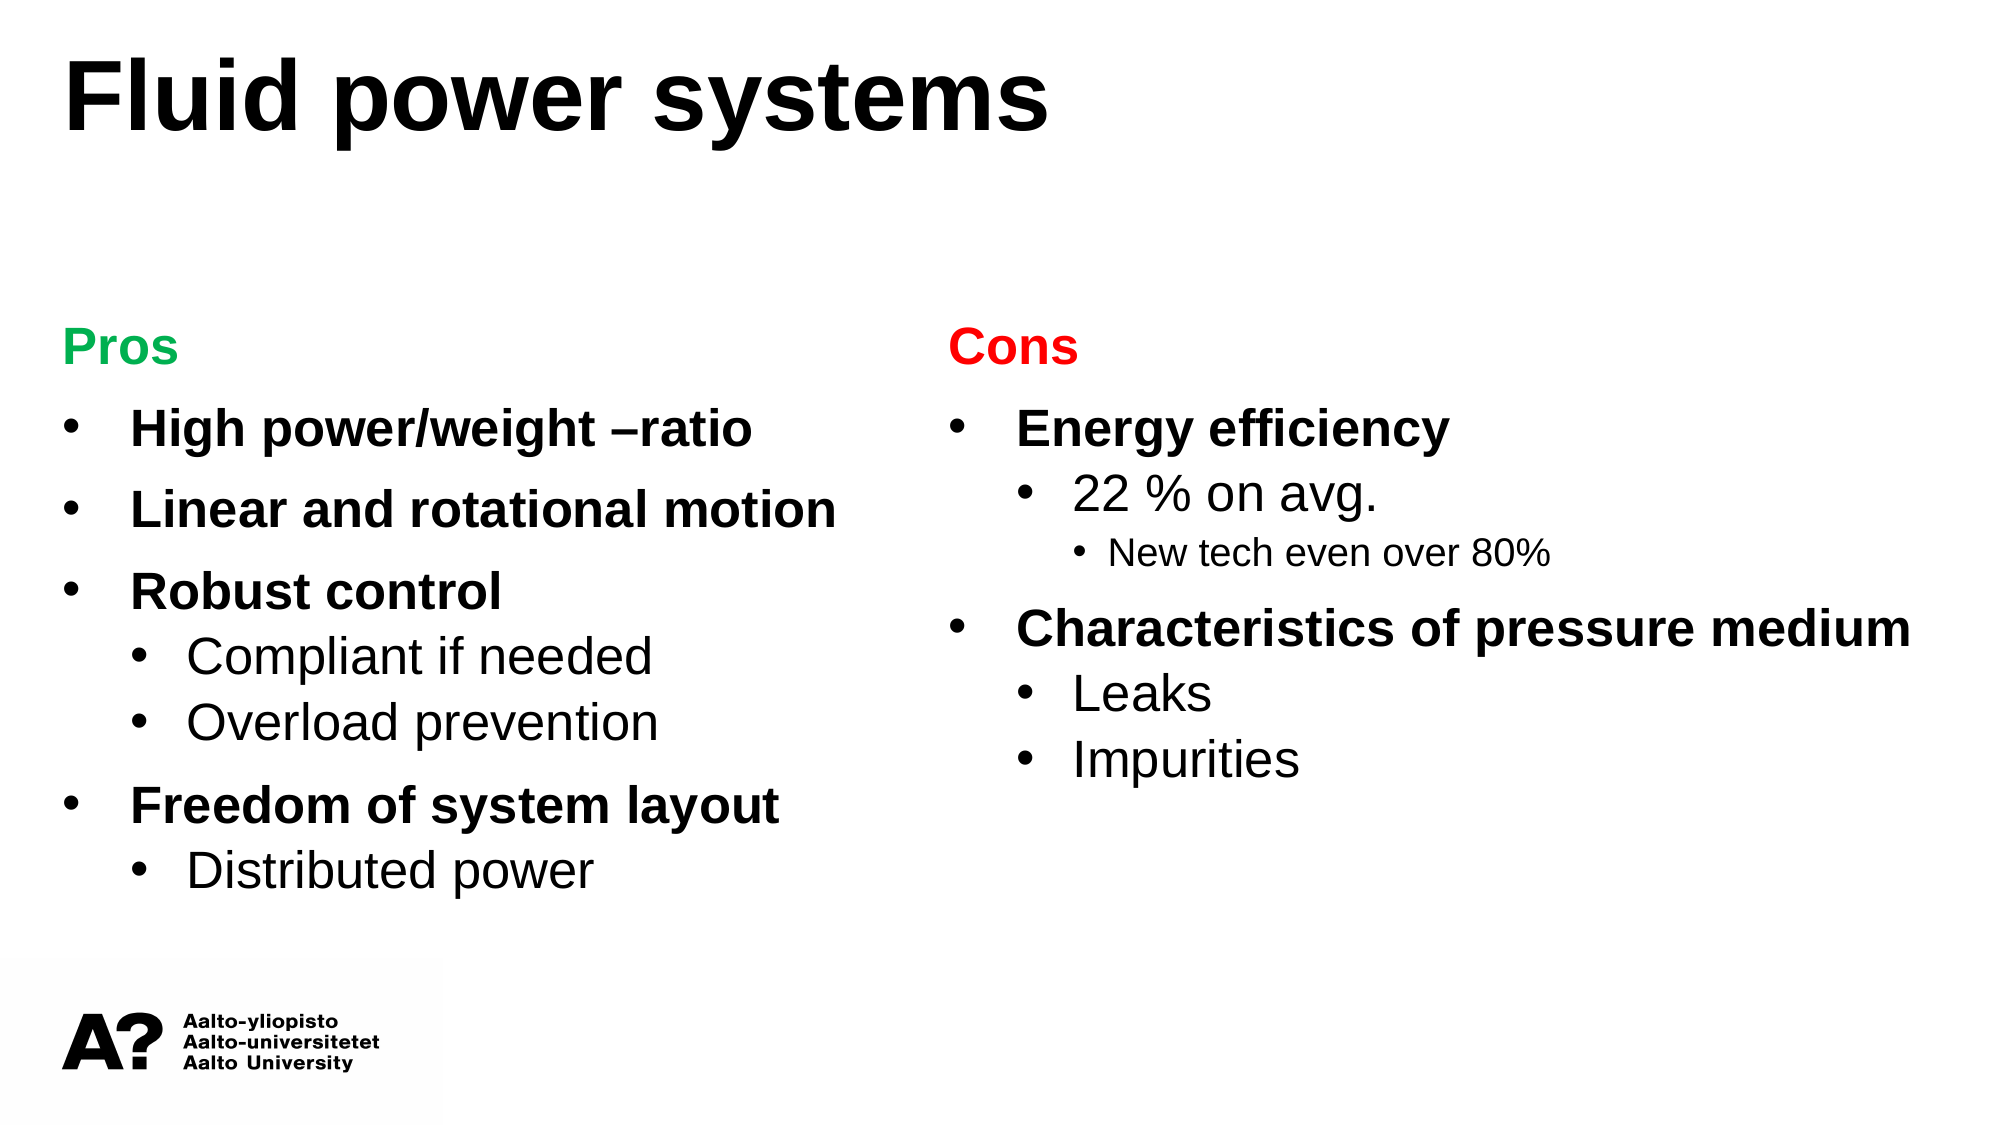

Fluid power systems
Pros
High power/weight –ratio
Linear and rotational motion
Robust control
Compliant if needed
Overload prevention
Freedom of system layout
Distributed power
Cons
Energy efficiency
22 % on avg.
New tech even over 80%
Characteristics of pressure medium
Leaks
Impurities